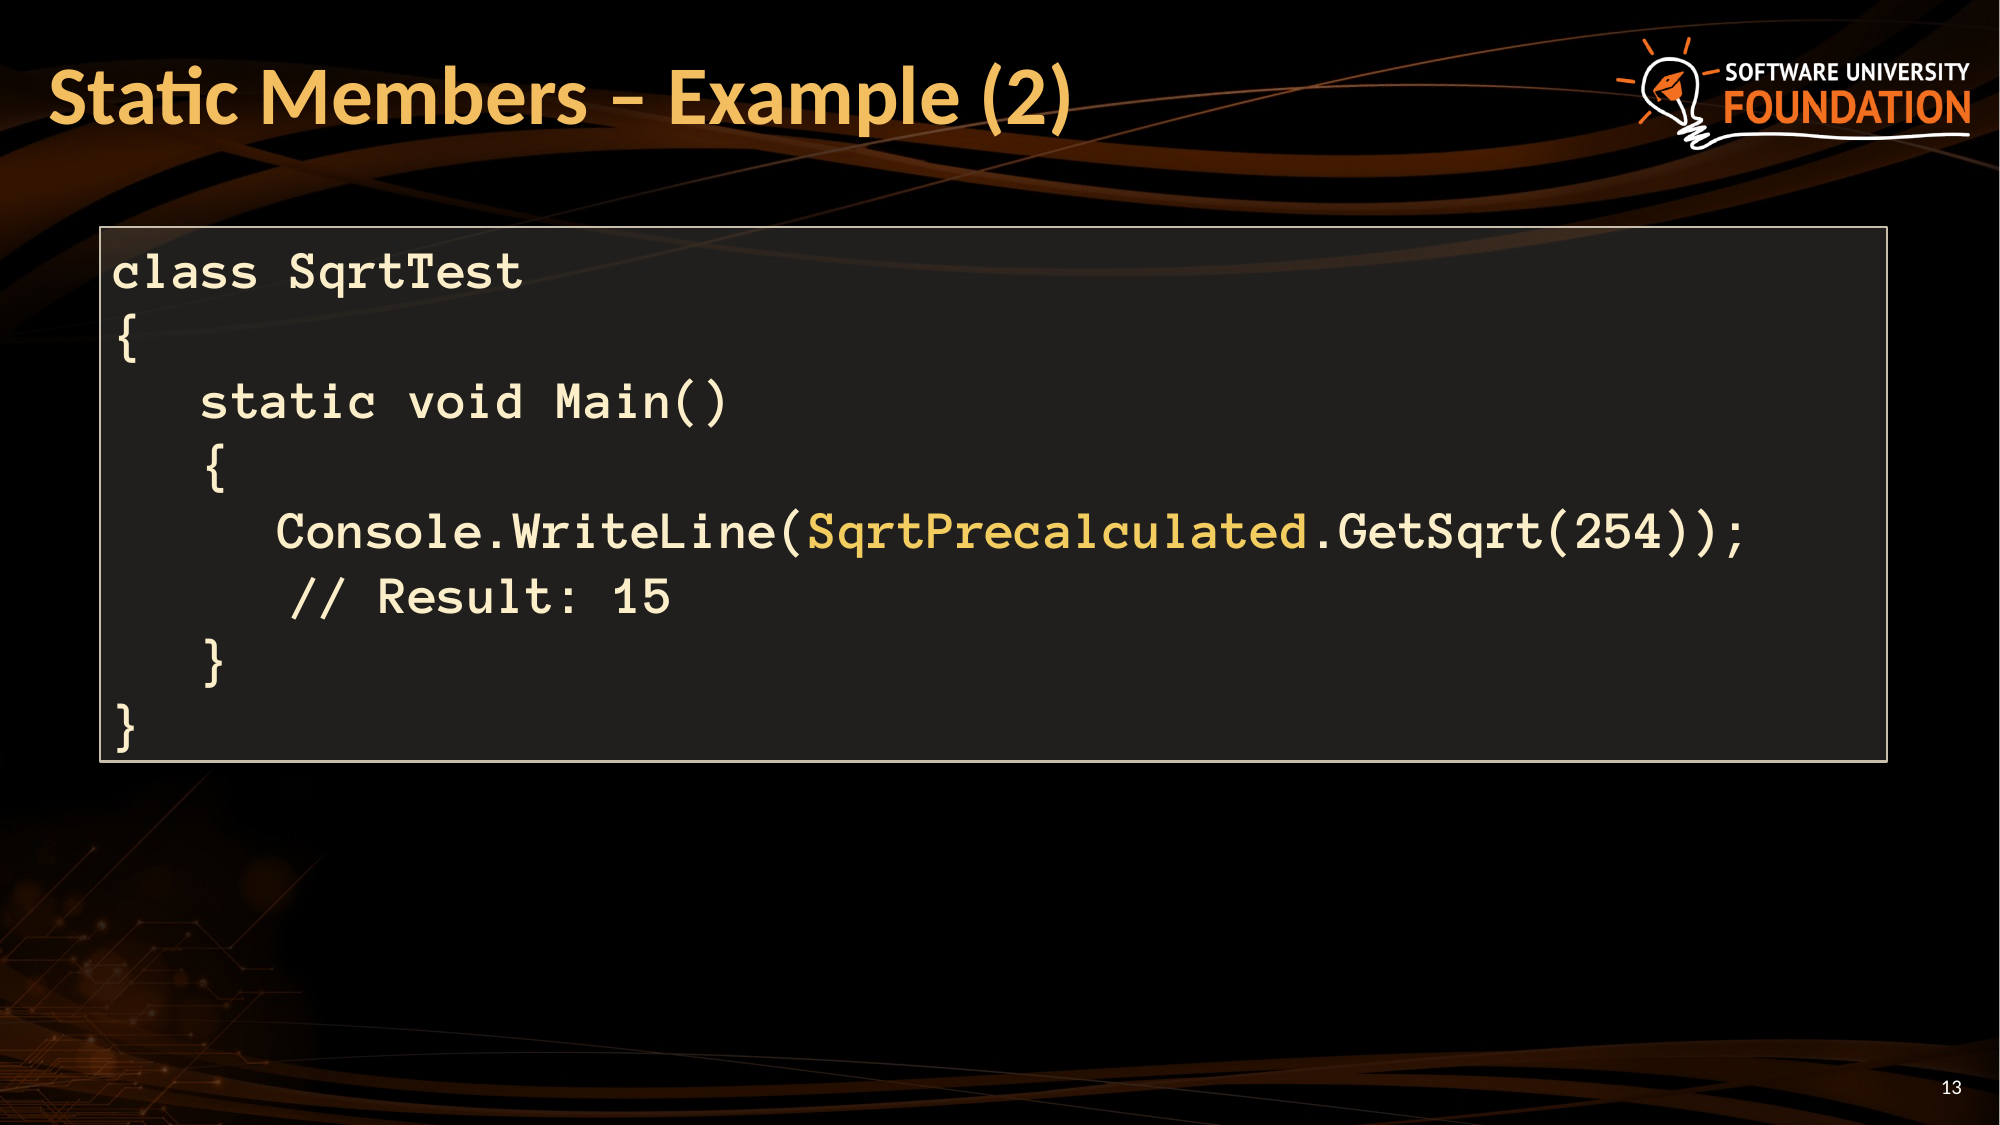

# Static Members – Example (2)
class SqrtTest
{
   static void Main()
   {
	    Console.WriteLine(SqrtPrecalculated.GetSqrt(254));
      // Result: 15
   }
}
13